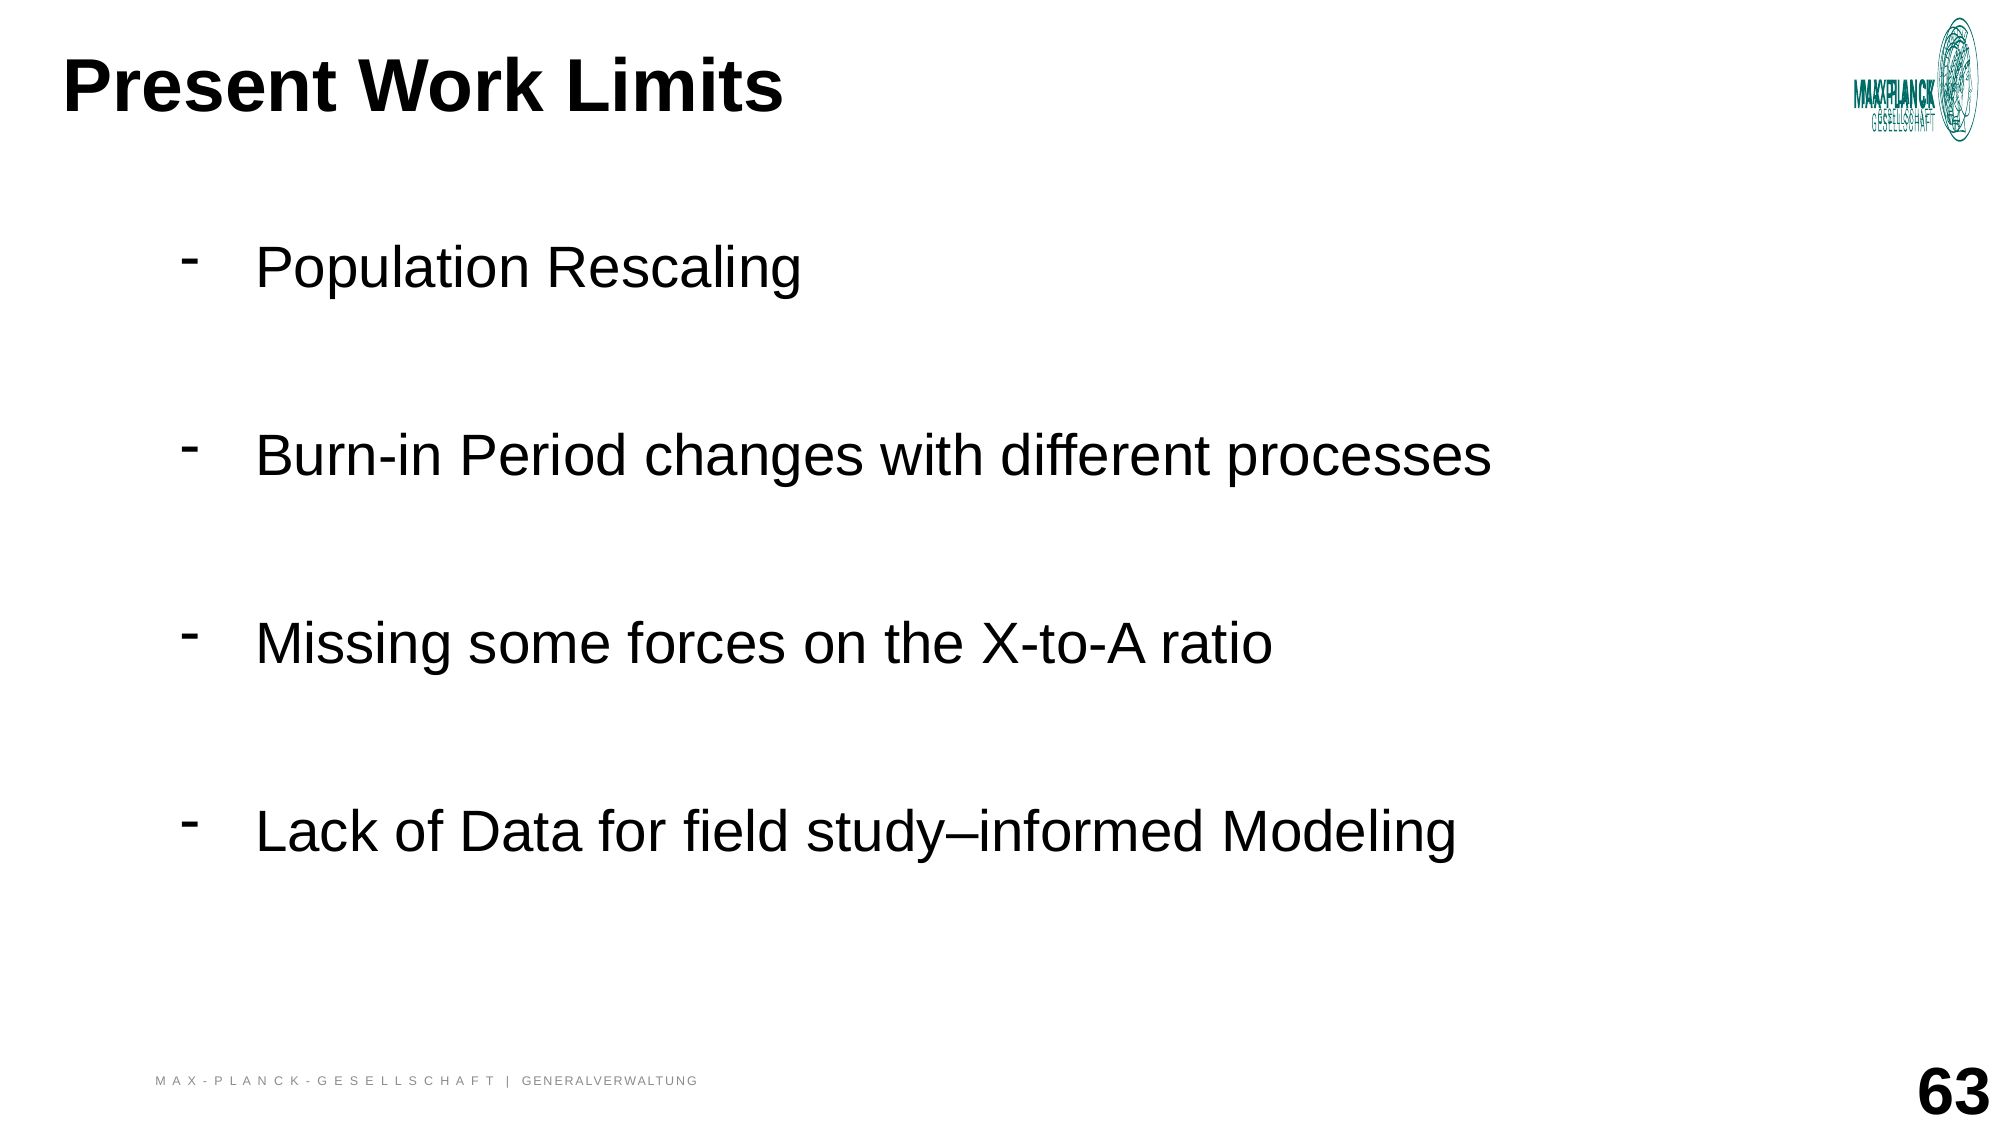

Present Work Limits
Population Rescaling

Burn-in Period changes with different processes

Missing some forces on the X-to-A ratio

Lack of Data for field study–informed Modeling
63
M A X - P L A N C K - G E S E L L S C H A F T  |  Generalverwaltung